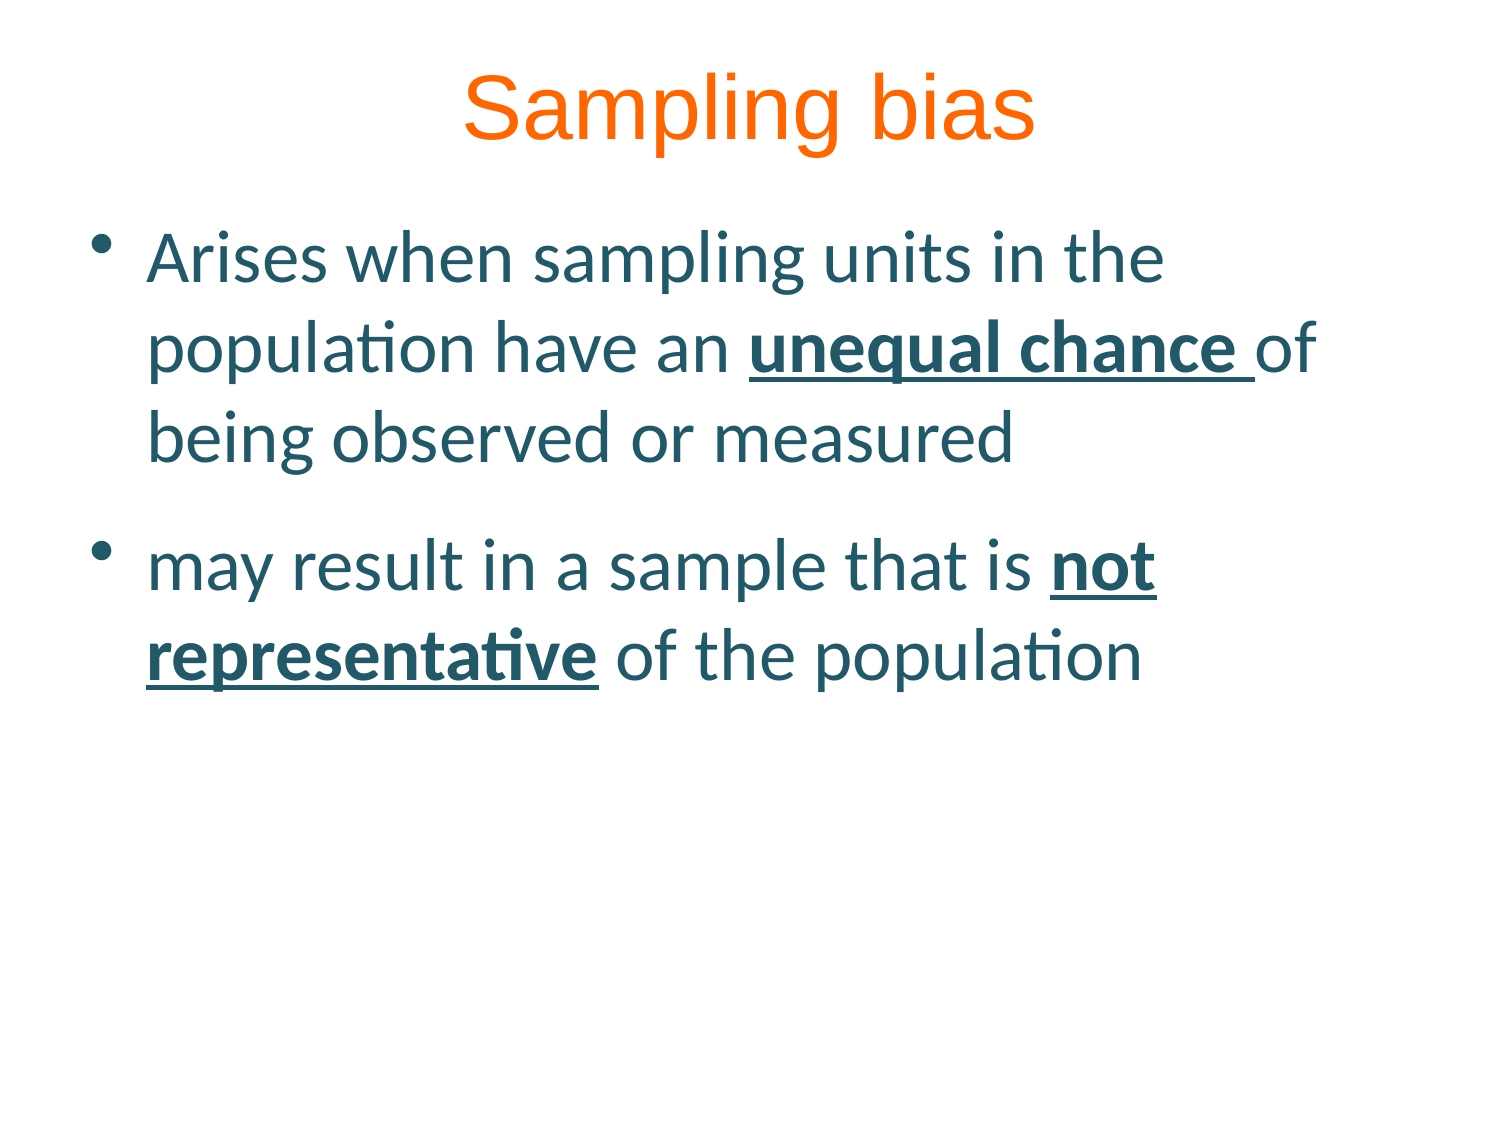

Sampling bias
Arises when sampling units in the population have an unequal chance of being observed or measured
may result in a sample that is not representative of the population